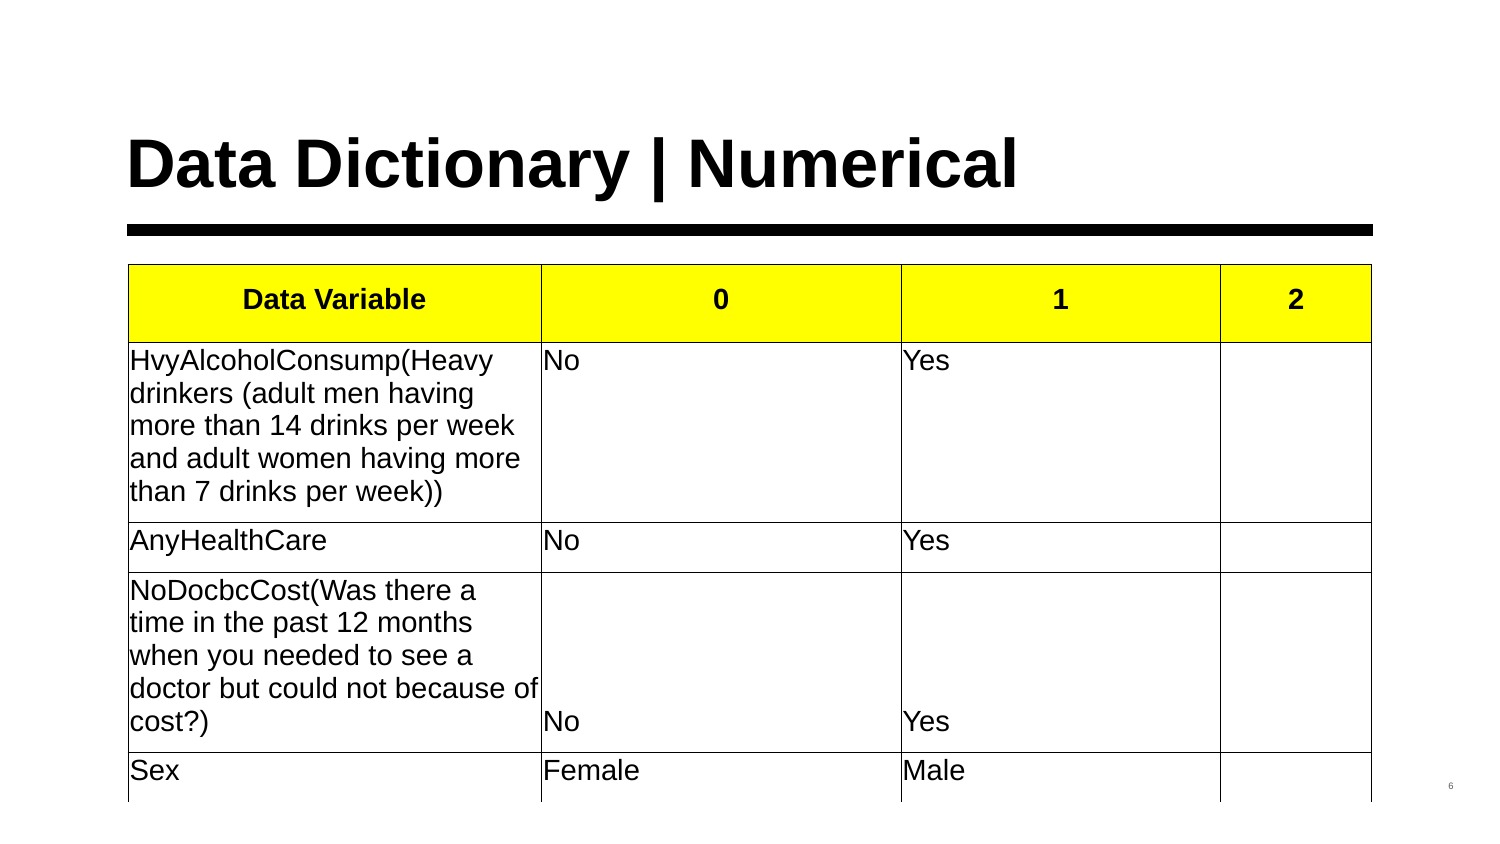

# Data Dictionary | Numerical
| Data Variable | 0 | 1 | 2 |
| --- | --- | --- | --- |
| HvyAlcoholConsump(Heavy drinkers (adult men having more than 14 drinks per week and adult women having more than 7 drinks per week)) | No | Yes |  |
| AnyHealthCare | No | Yes |  |
| NoDocbcCost(Was there a time in the past 12 months when you needed to see a doctor but could not because of cost?) | No | Yes |  |
| Sex | Female | Male |  |

6